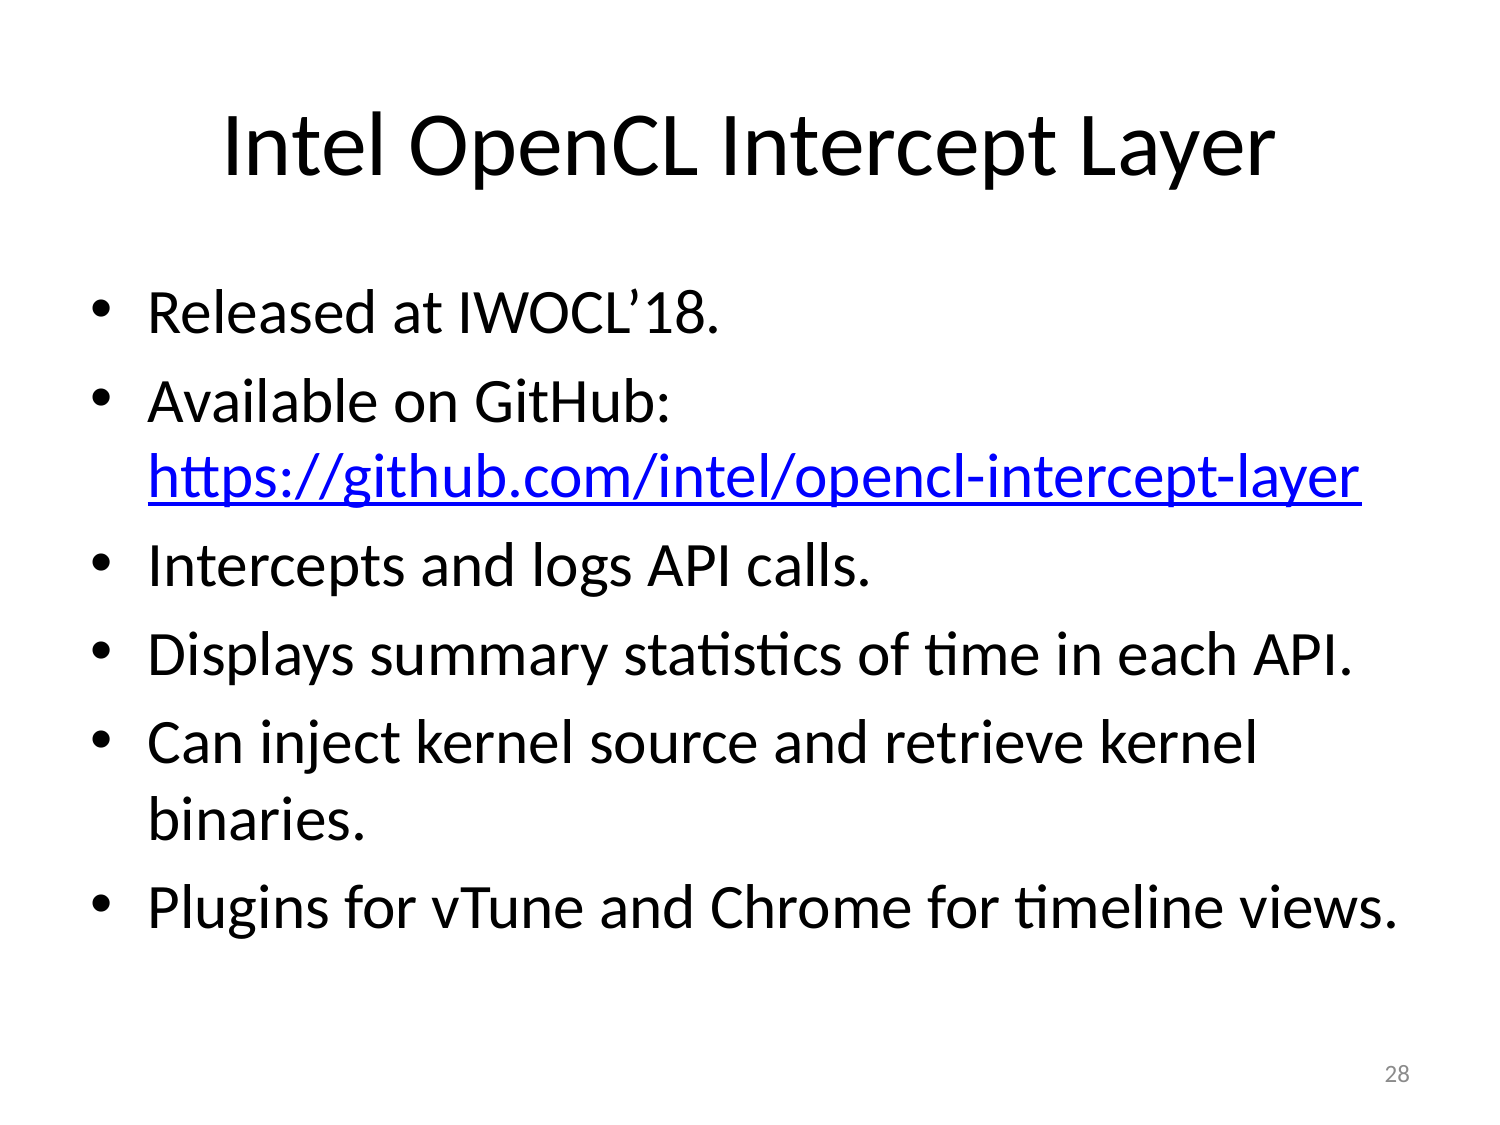

# Intel OpenCL Intercept Layer
Released at IWOCL’18.
Available on GitHub: https://github.com/intel/opencl-intercept-layer
Intercepts and logs API calls.
Displays summary statistics of time in each API.
Can inject kernel source and retrieve kernel binaries.
Plugins for vTune and Chrome for timeline views.

28